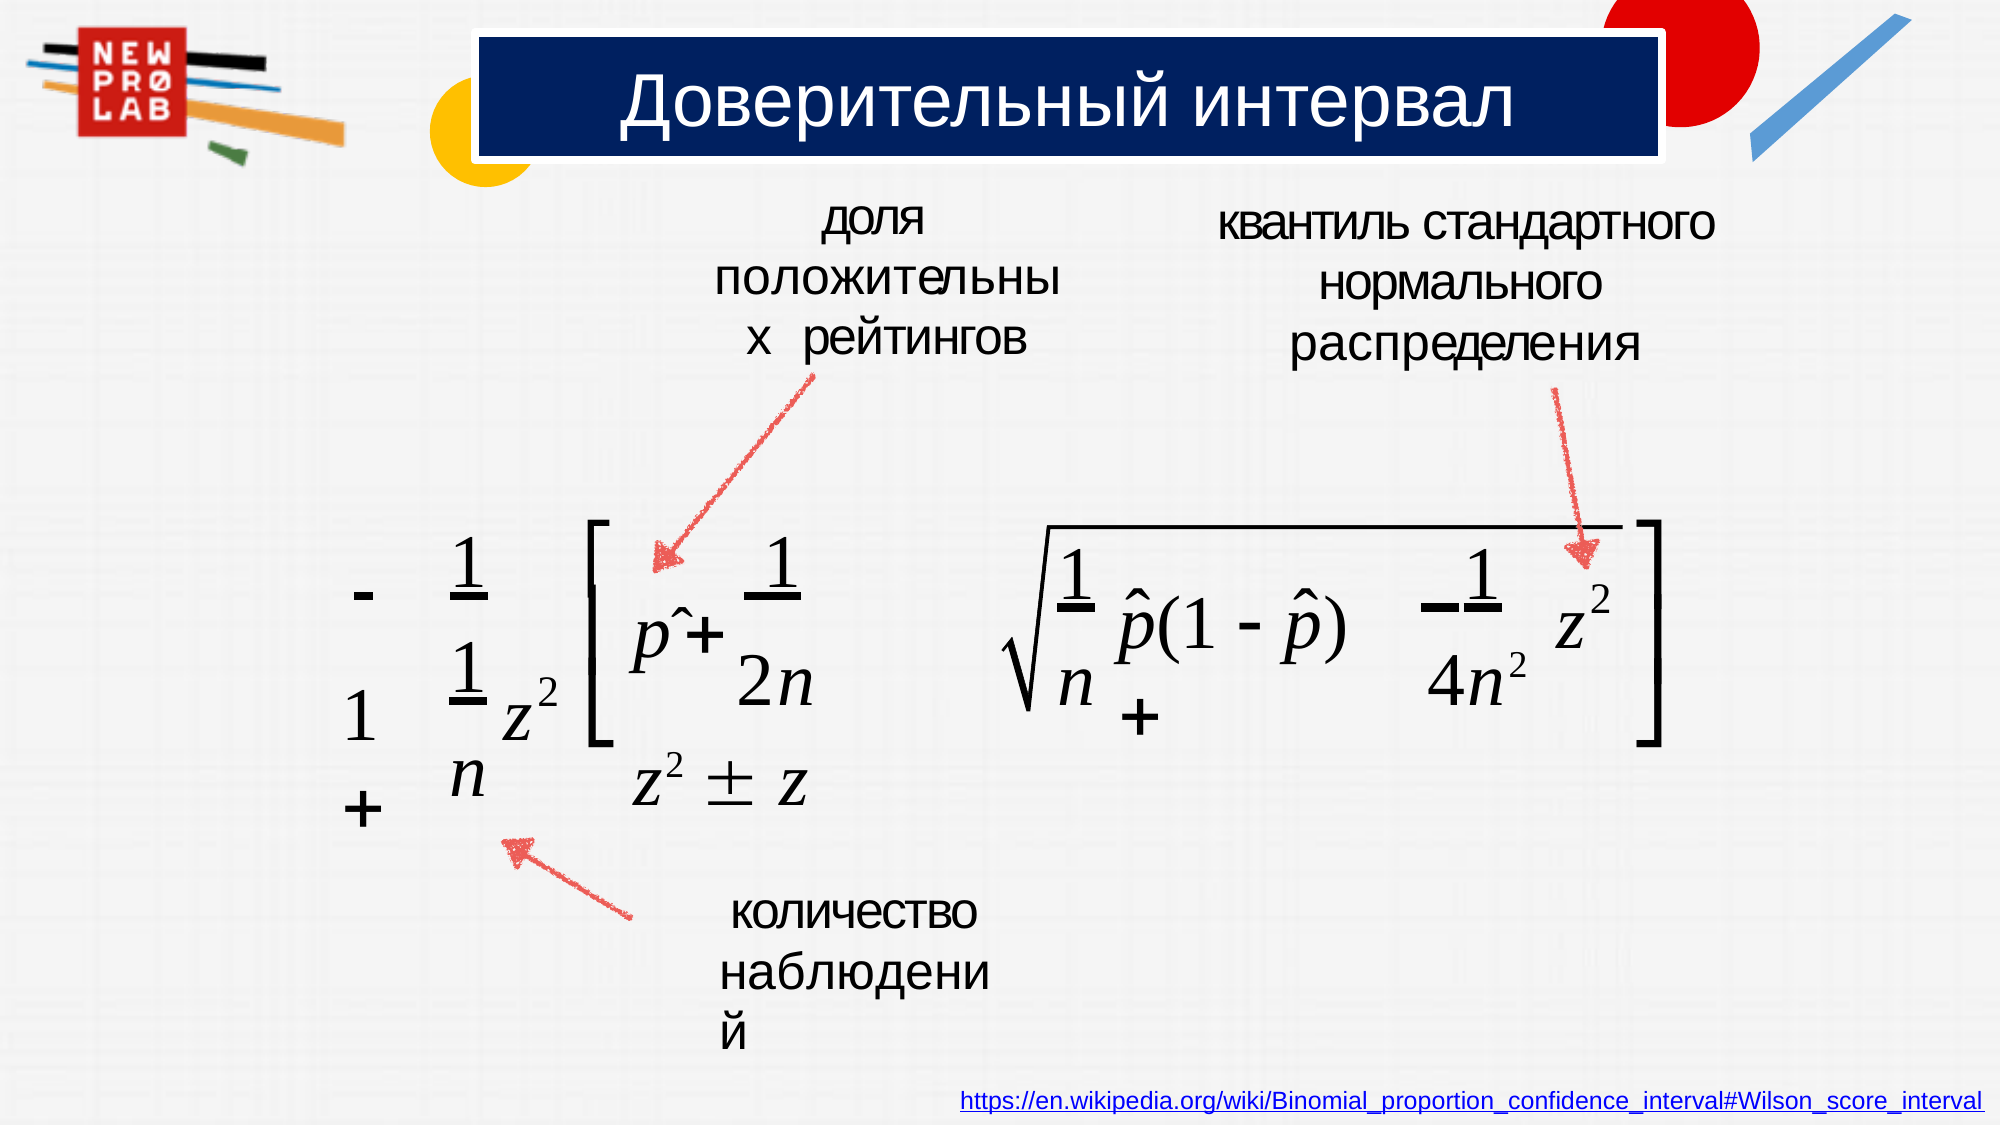

# Доверительный интервал
доля    положительных  рейтингов
квантиль стандартного нормального  распределения

1
n
  1
4n2
⎤

 	1	⎡	 1
pˆ     +	z2 ± z
ˆ
ˆ
2
p(1 − p) +
z
⎢
2
⎥
1
n
2n
⎣
⎦
1 +
z

количество  наблюдений
https://en.wikipedia.org/wiki/Binomial_proportion_confidence_interval#Wilson_score_interval